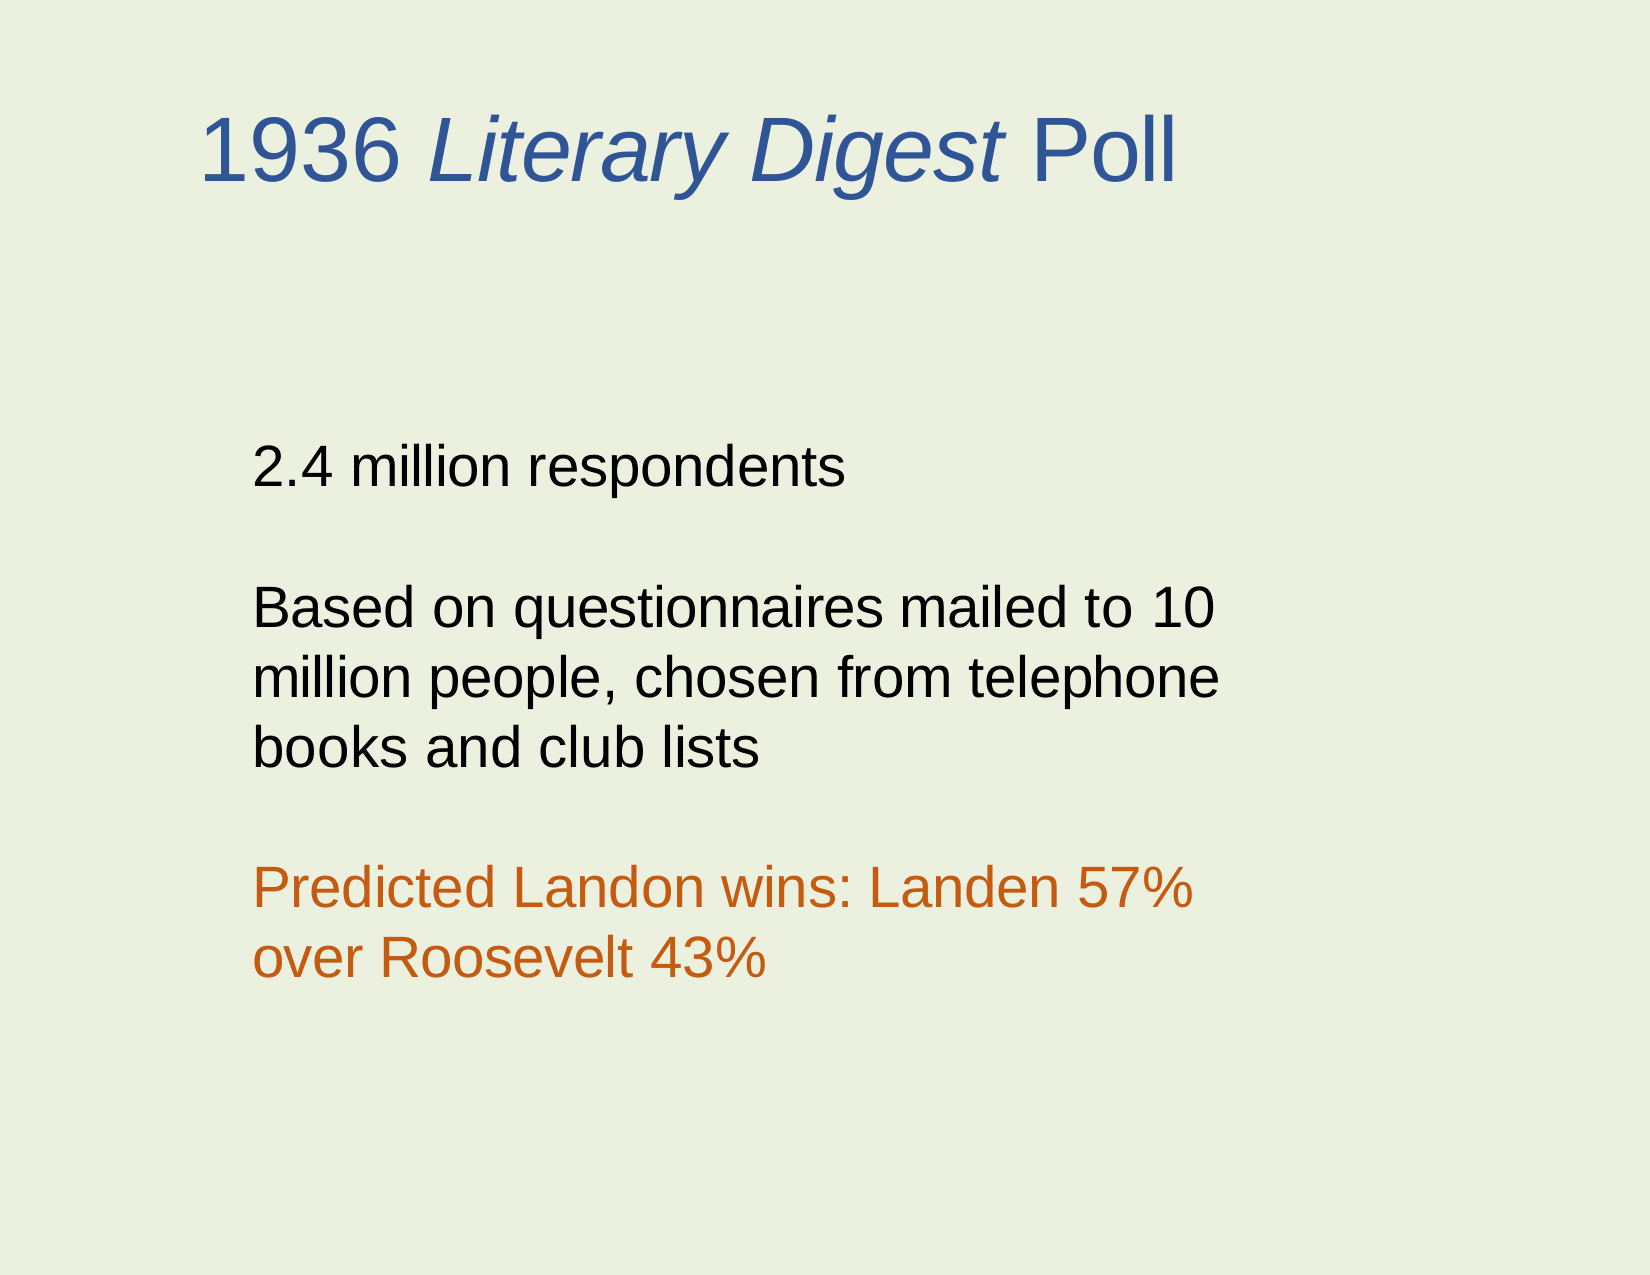

# 1936 Literary Digest Poll
2.4 million respondents

Based on questionnaires mailed to 10  million people, chosen from telephone  books and club lists

Predicted Landon wins: Landen 57%  over Roosevelt 43%